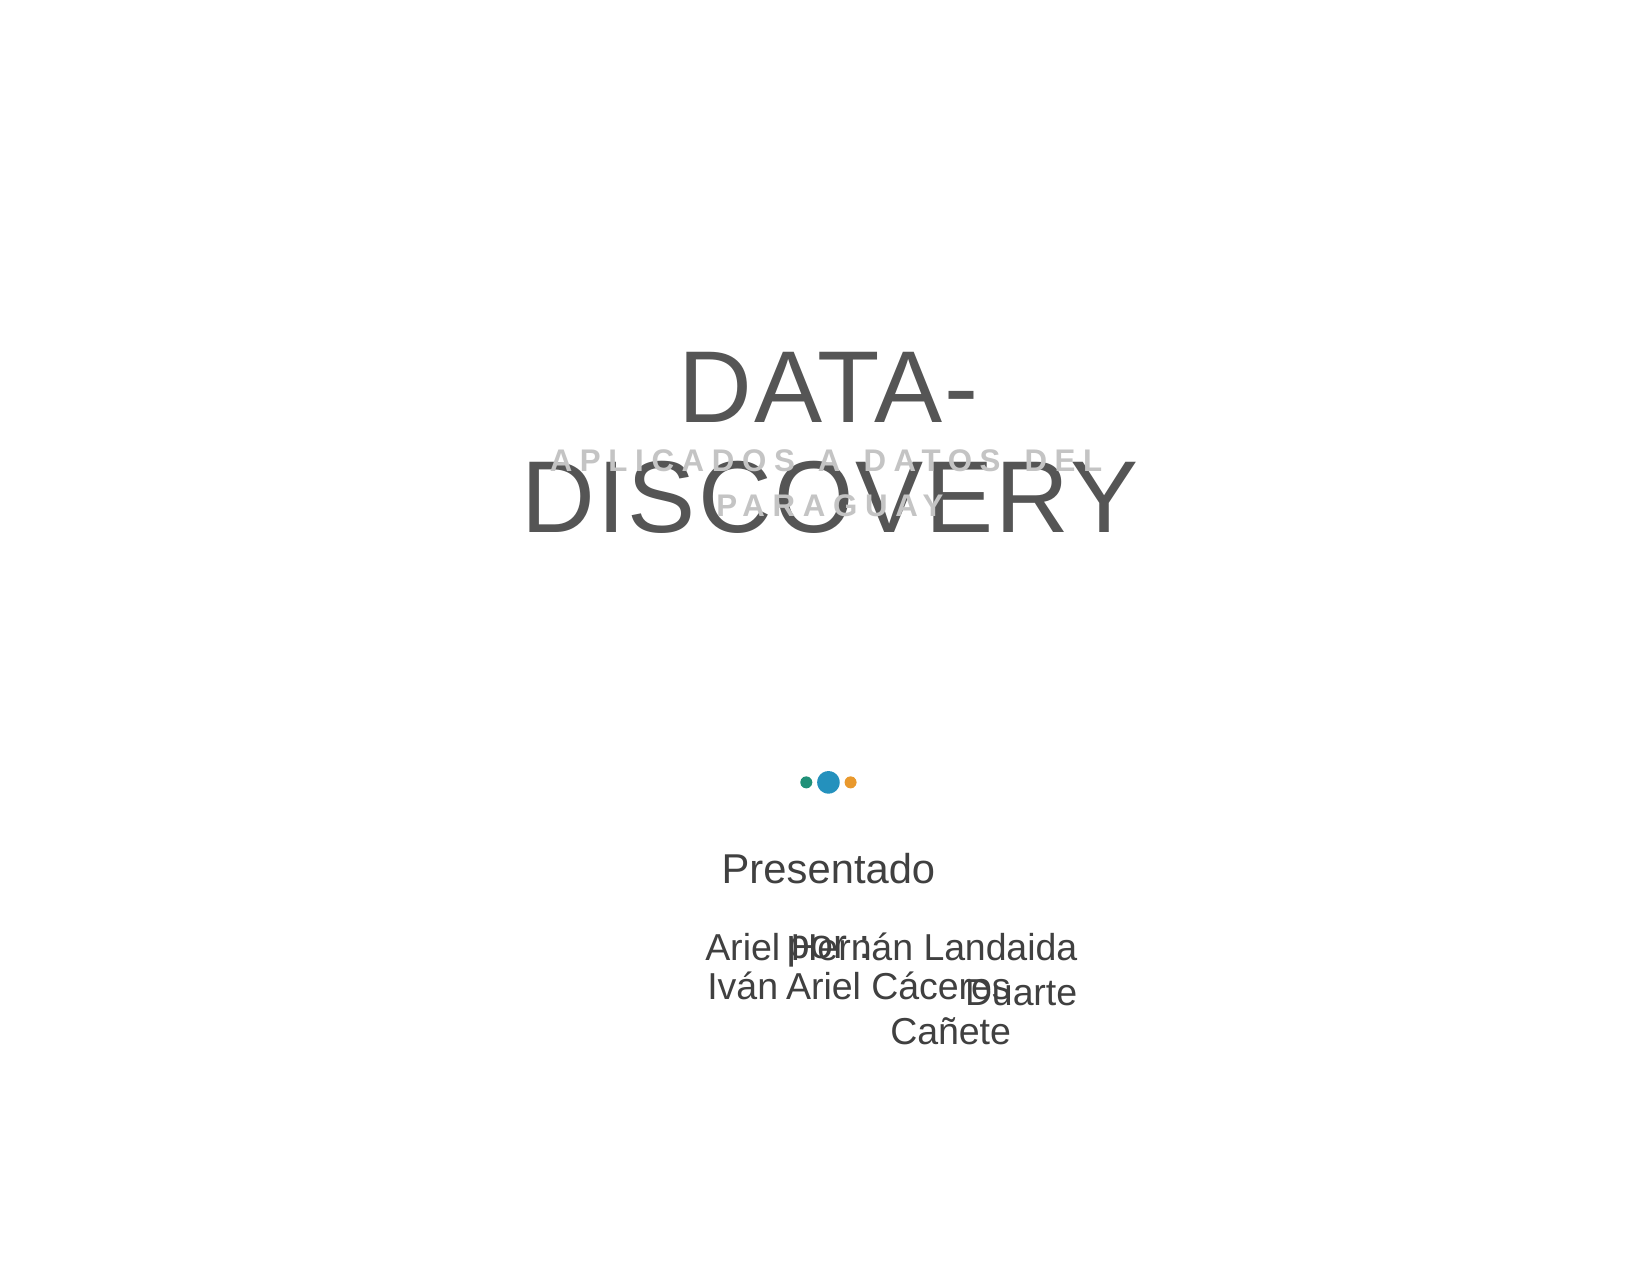

data-discovery
Aplicados a datos del paraguay

Presentado por :
Ariel Hernán Landaida Duarte
Iván Ariel Cáceres Cañete